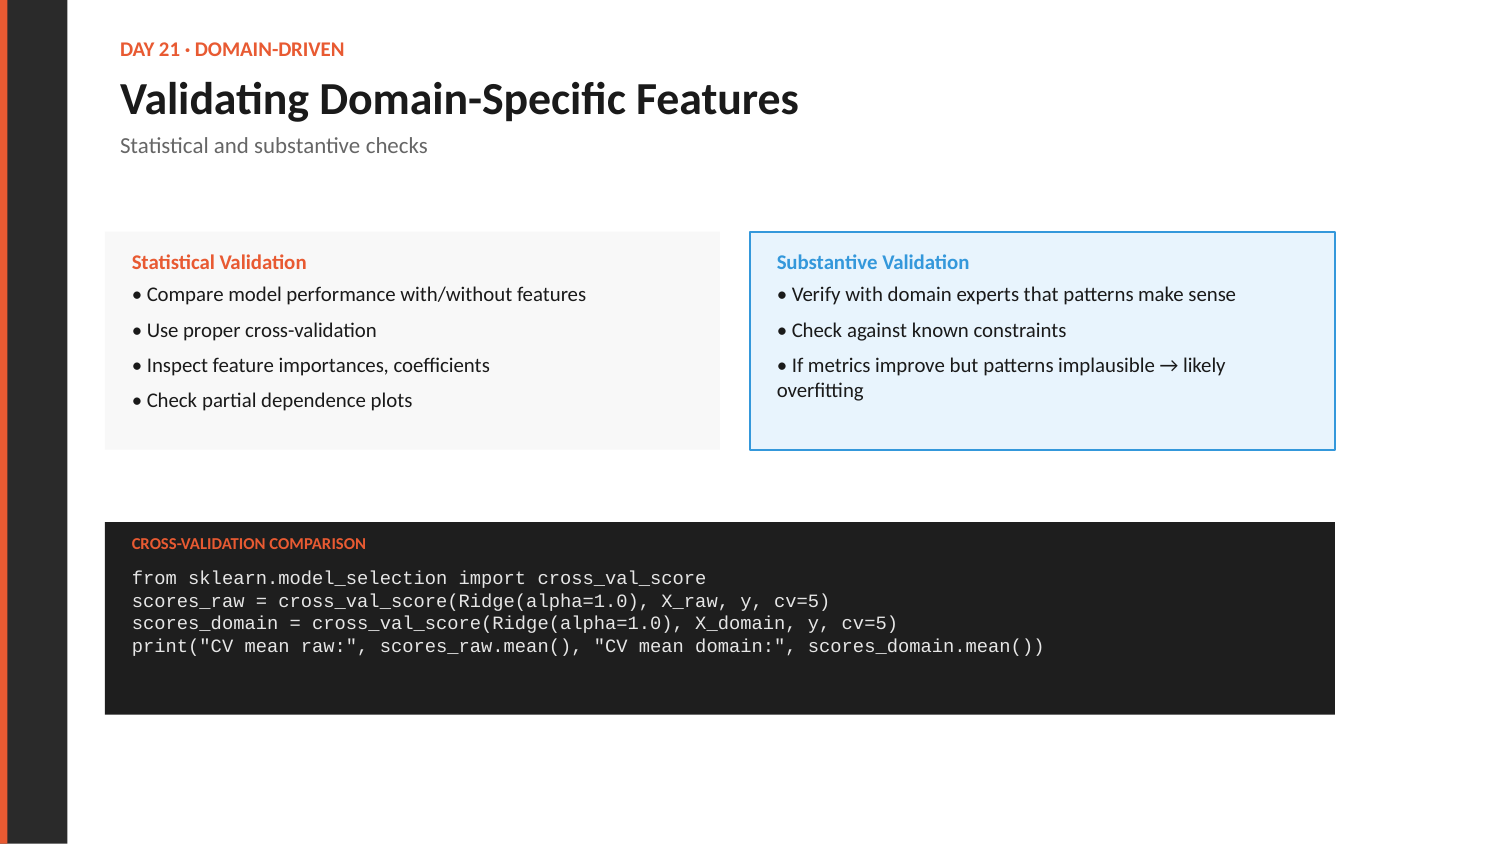

DAY 21 · DOMAIN-DRIVEN
Validating Domain-Specific Features
Statistical and substantive checks

Statistical Validation
Substantive Validation
• Compare model performance with/without features
• Use proper cross-validation
• Inspect feature importances, coefficients
• Check partial dependence plots
• Verify with domain experts that patterns make sense
• Check against known constraints
• If metrics improve but patterns implausible → likely overfitting

CROSS-VALIDATION COMPARISON
from sklearn.model_selection import cross_val_score
scores_raw = cross_val_score(Ridge(alpha=1.0), X_raw, y, cv=5)
scores_domain = cross_val_score(Ridge(alpha=1.0), X_domain, y, cv=5)
print("CV mean raw:", scores_raw.mean(), "CV mean domain:", scores_domain.mean())